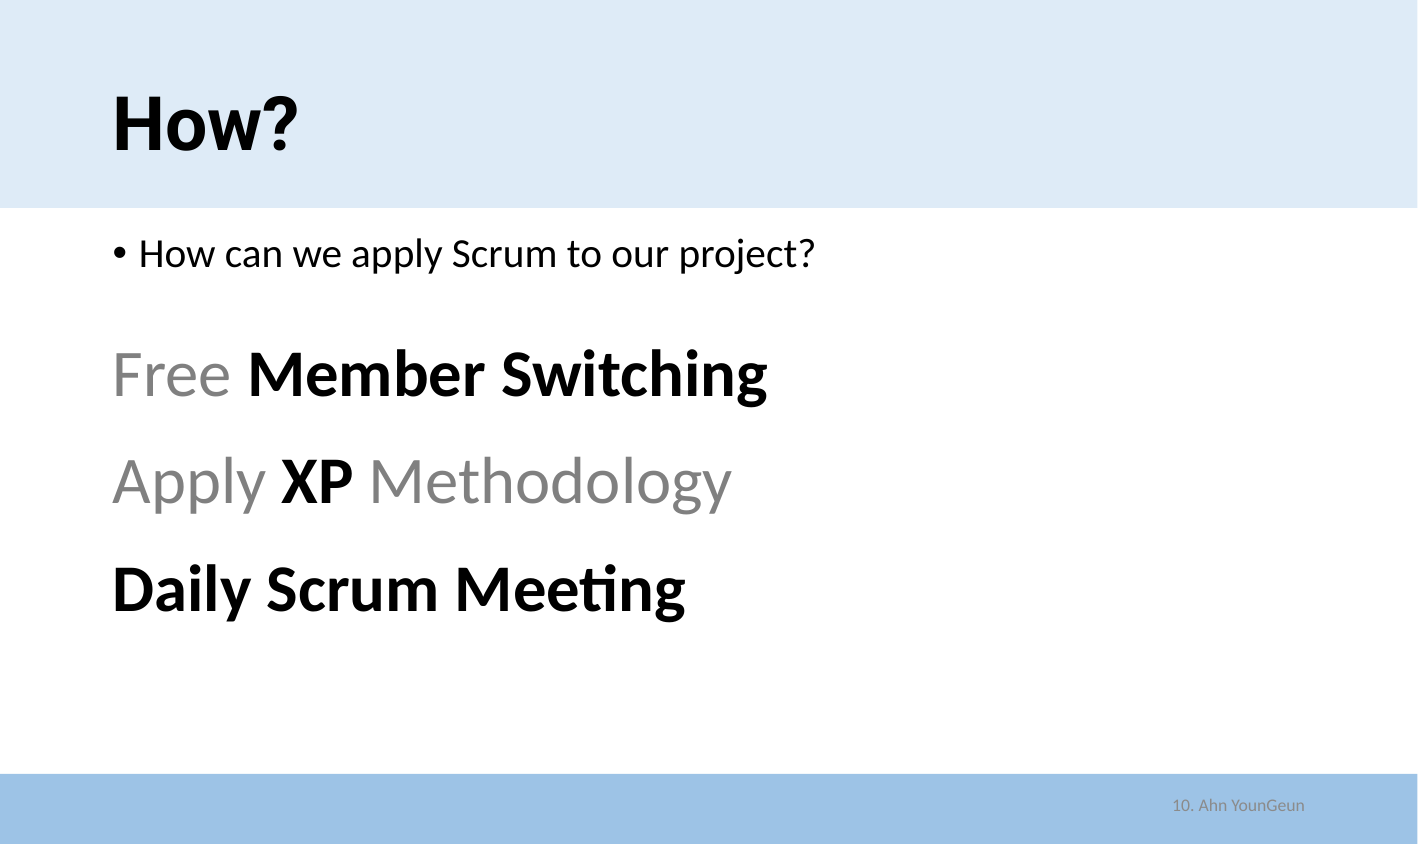

# How?
How can we apply Scrum to our project?
Free Member Switching
Apply XP Methodology
Daily Scrum Meeting
10. Ahn YounGeun